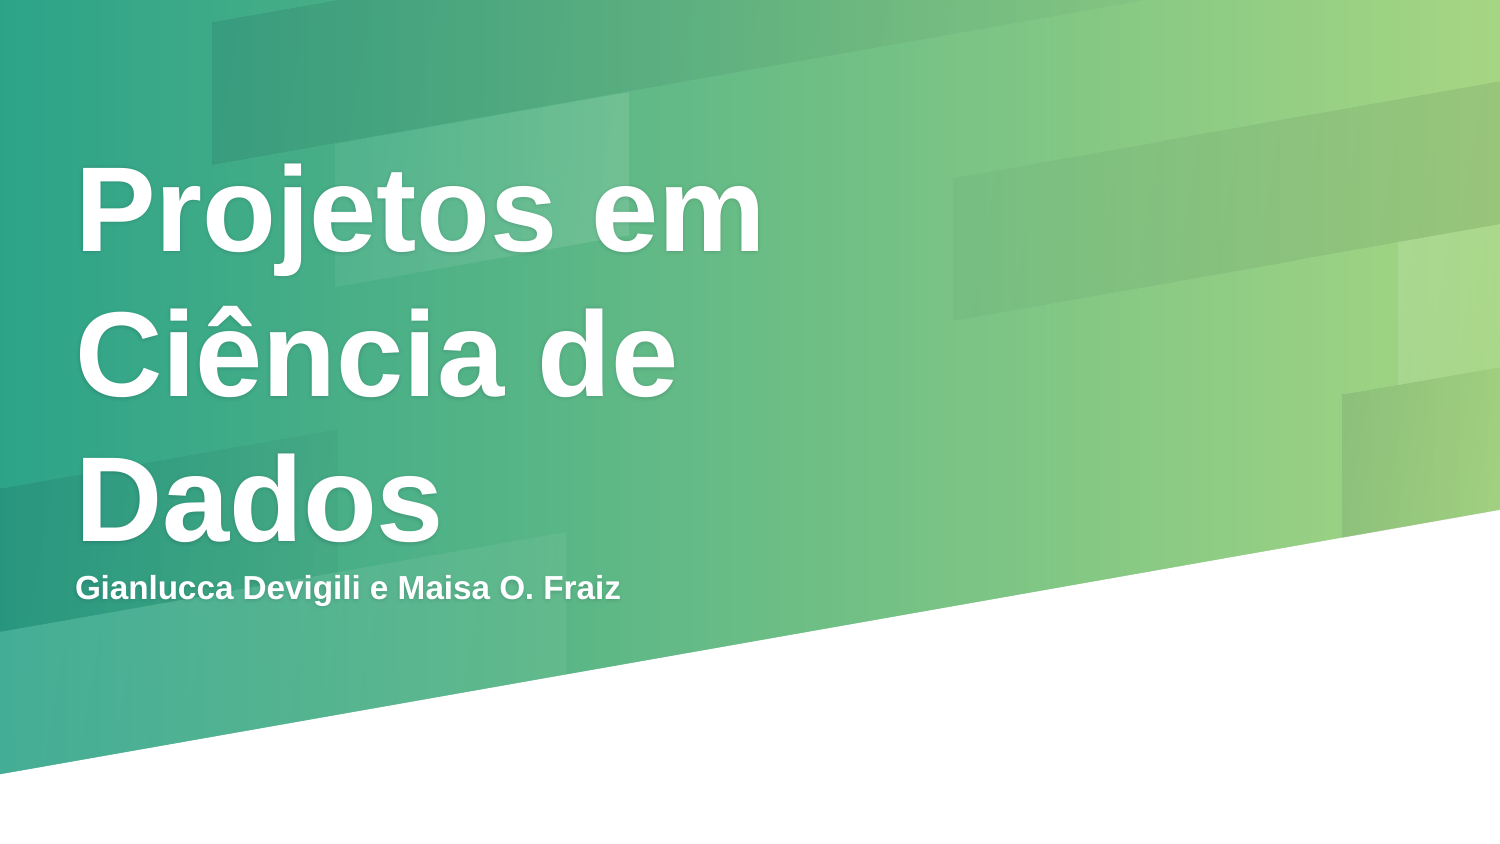

# Projetos em Ciência de Dados
Gianlucca Devigili e Maisa O. Fraiz